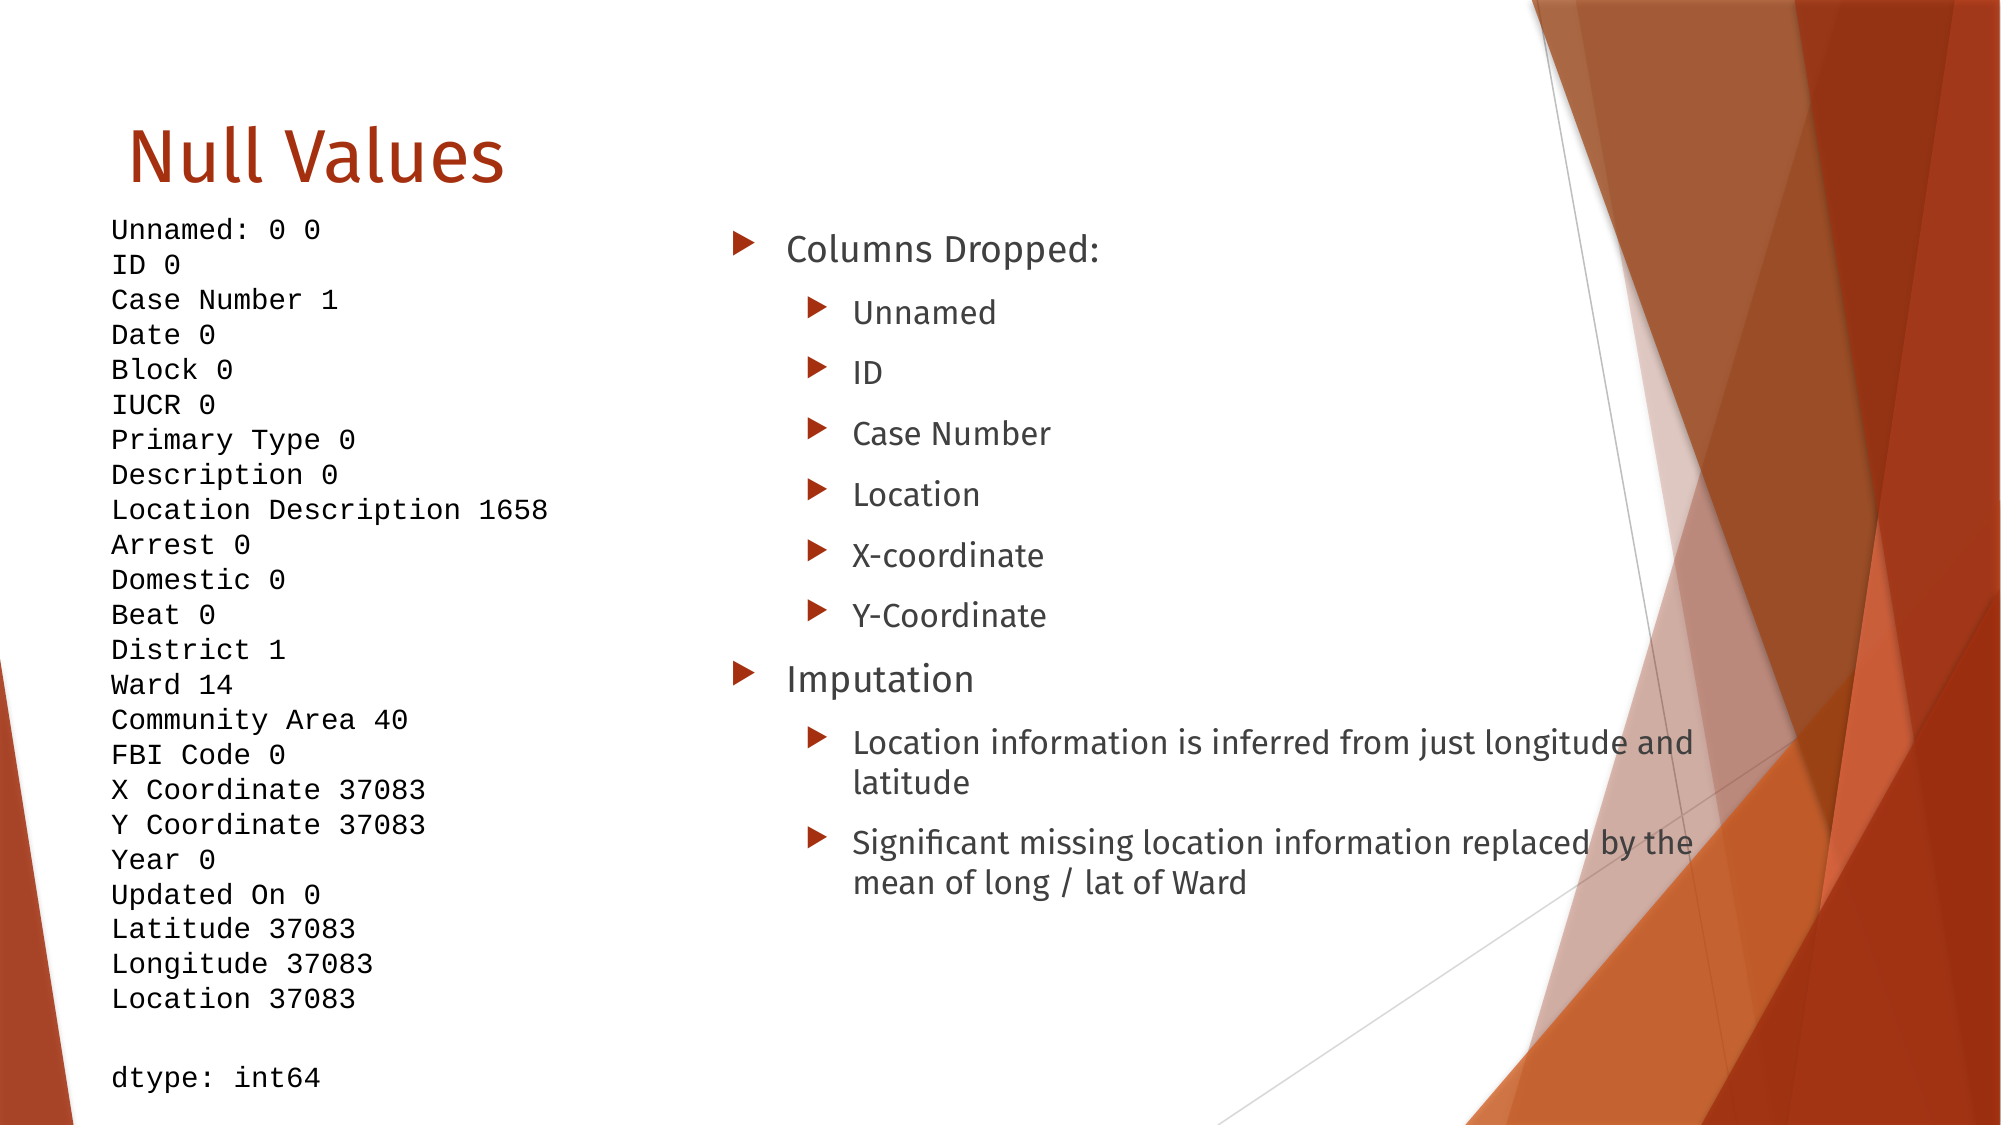

# Null Values
Unnamed: 0 0
ID 0
Case Number 1
Date 0
Block 0
IUCR 0
Primary Type 0
Description 0
Location Description 1658
Arrest 0
Domestic 0
Beat 0
District 1
Ward 14
Community Area 40
FBI Code 0
X Coordinate 37083
Y Coordinate 37083
Year 0
Updated On 0
Latitude 37083
Longitude 37083
Location 37083

dtype: int64
Columns Dropped:
Unnamed
ID
Case Number
Location
X-coordinate
Y-Coordinate
Imputation
Location information is inferred from just longitude and latitude
Significant missing location information replaced by the mean of long / lat of Ward